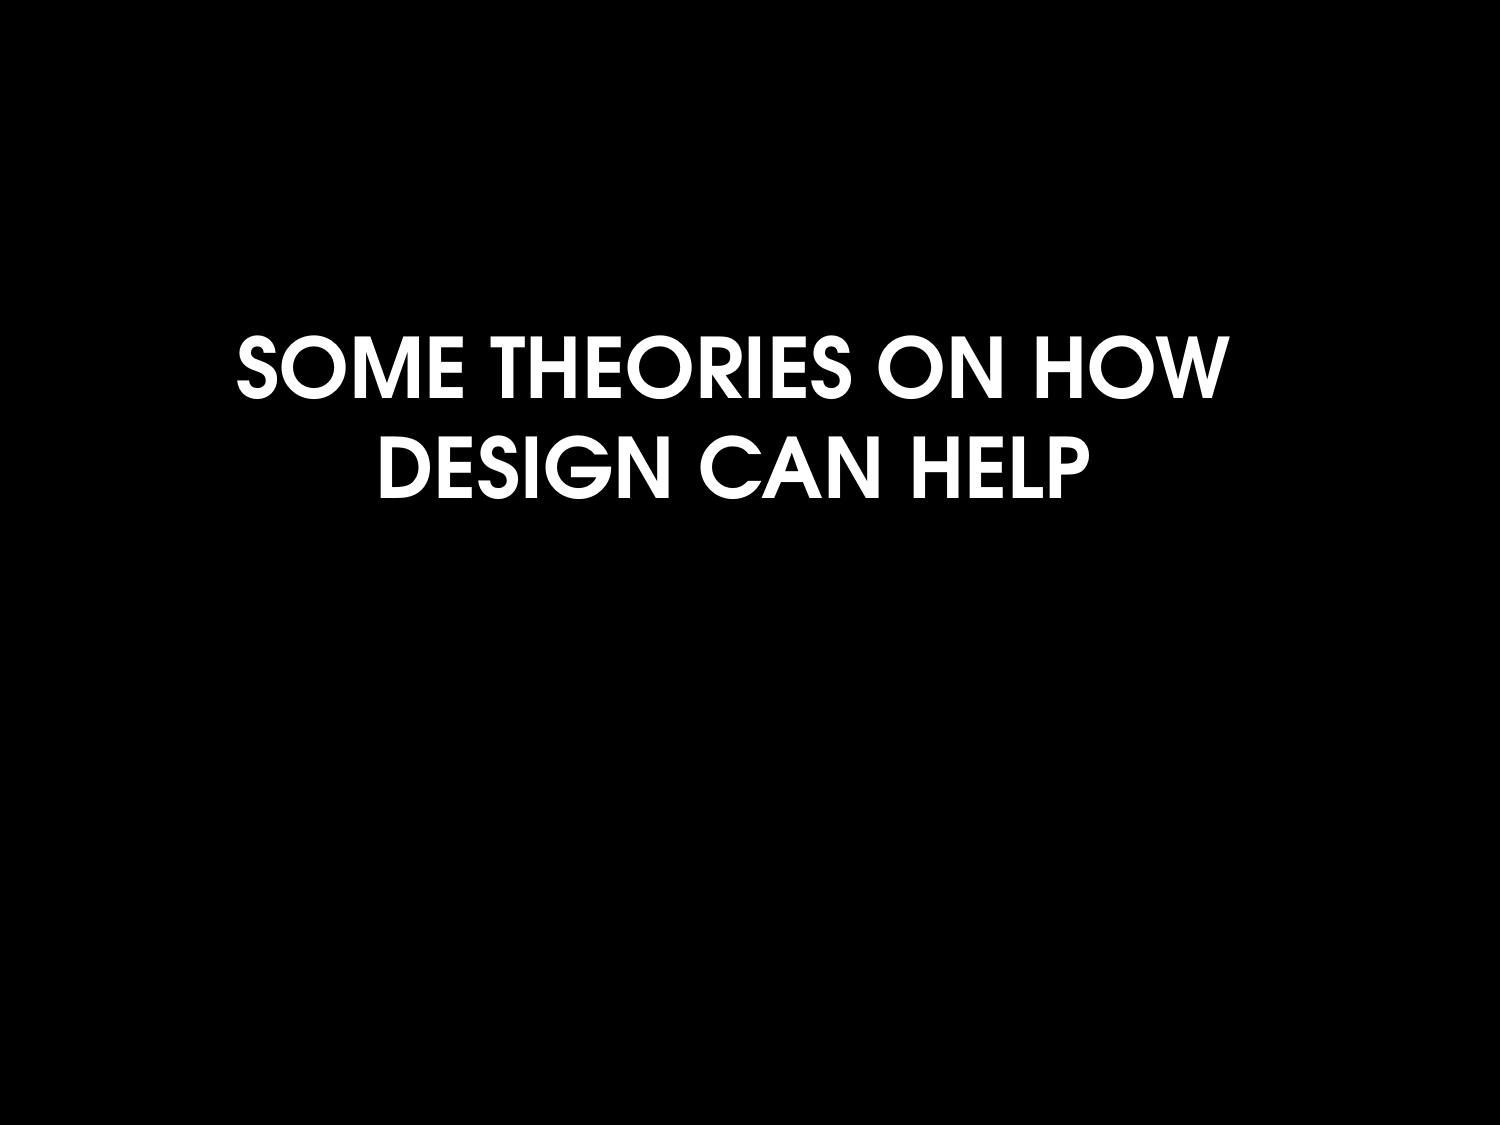

# Some theories on how design can help